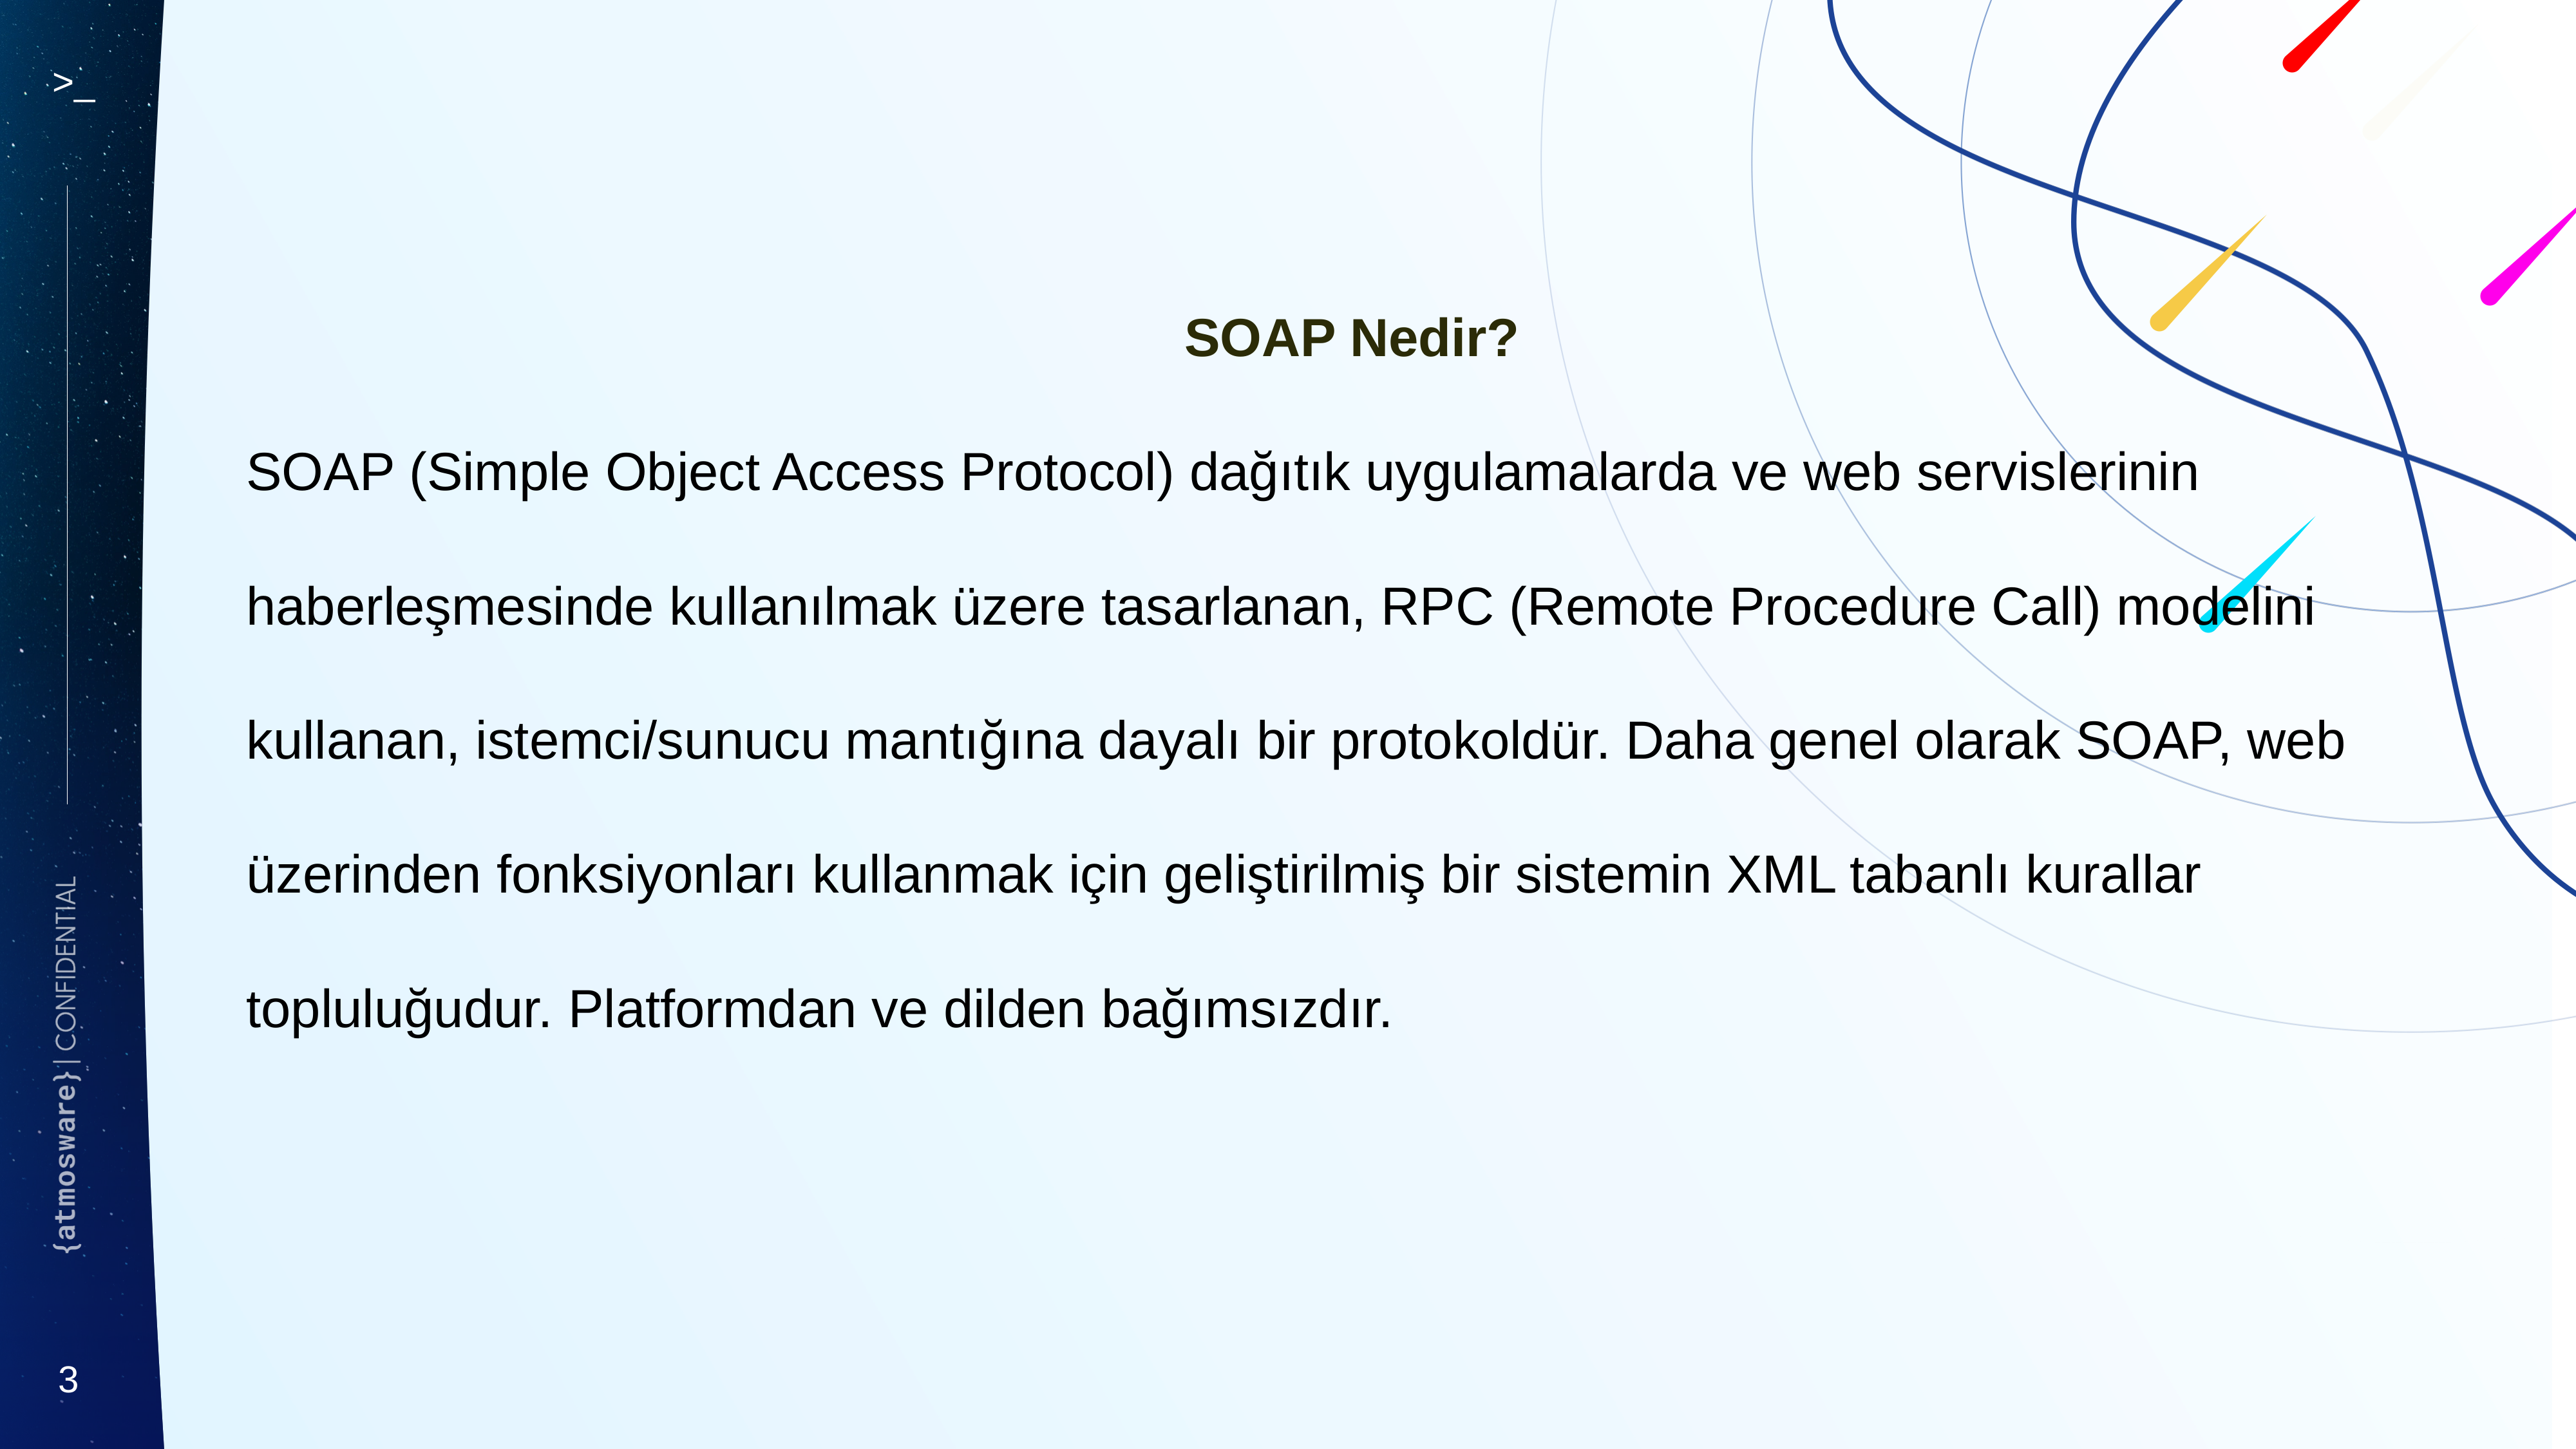

SOAP Nedir?
SOAP (Simple Object Access Protocol) dağıtık uygulamalarda ve web servislerinin haberleşmesinde kullanılmak üzere tasarlanan, RPC (Remote Procedure Call) modelini kullanan, istemci/sunucu mantığına dayalı bir protokoldür. Daha genel olarak SOAP, web üzerinden fonksiyonları kullanmak için geliştirilmiş bir sistemin XML tabanlı kurallar topluluğudur. Platformdan ve dilden bağımsızdır.
3